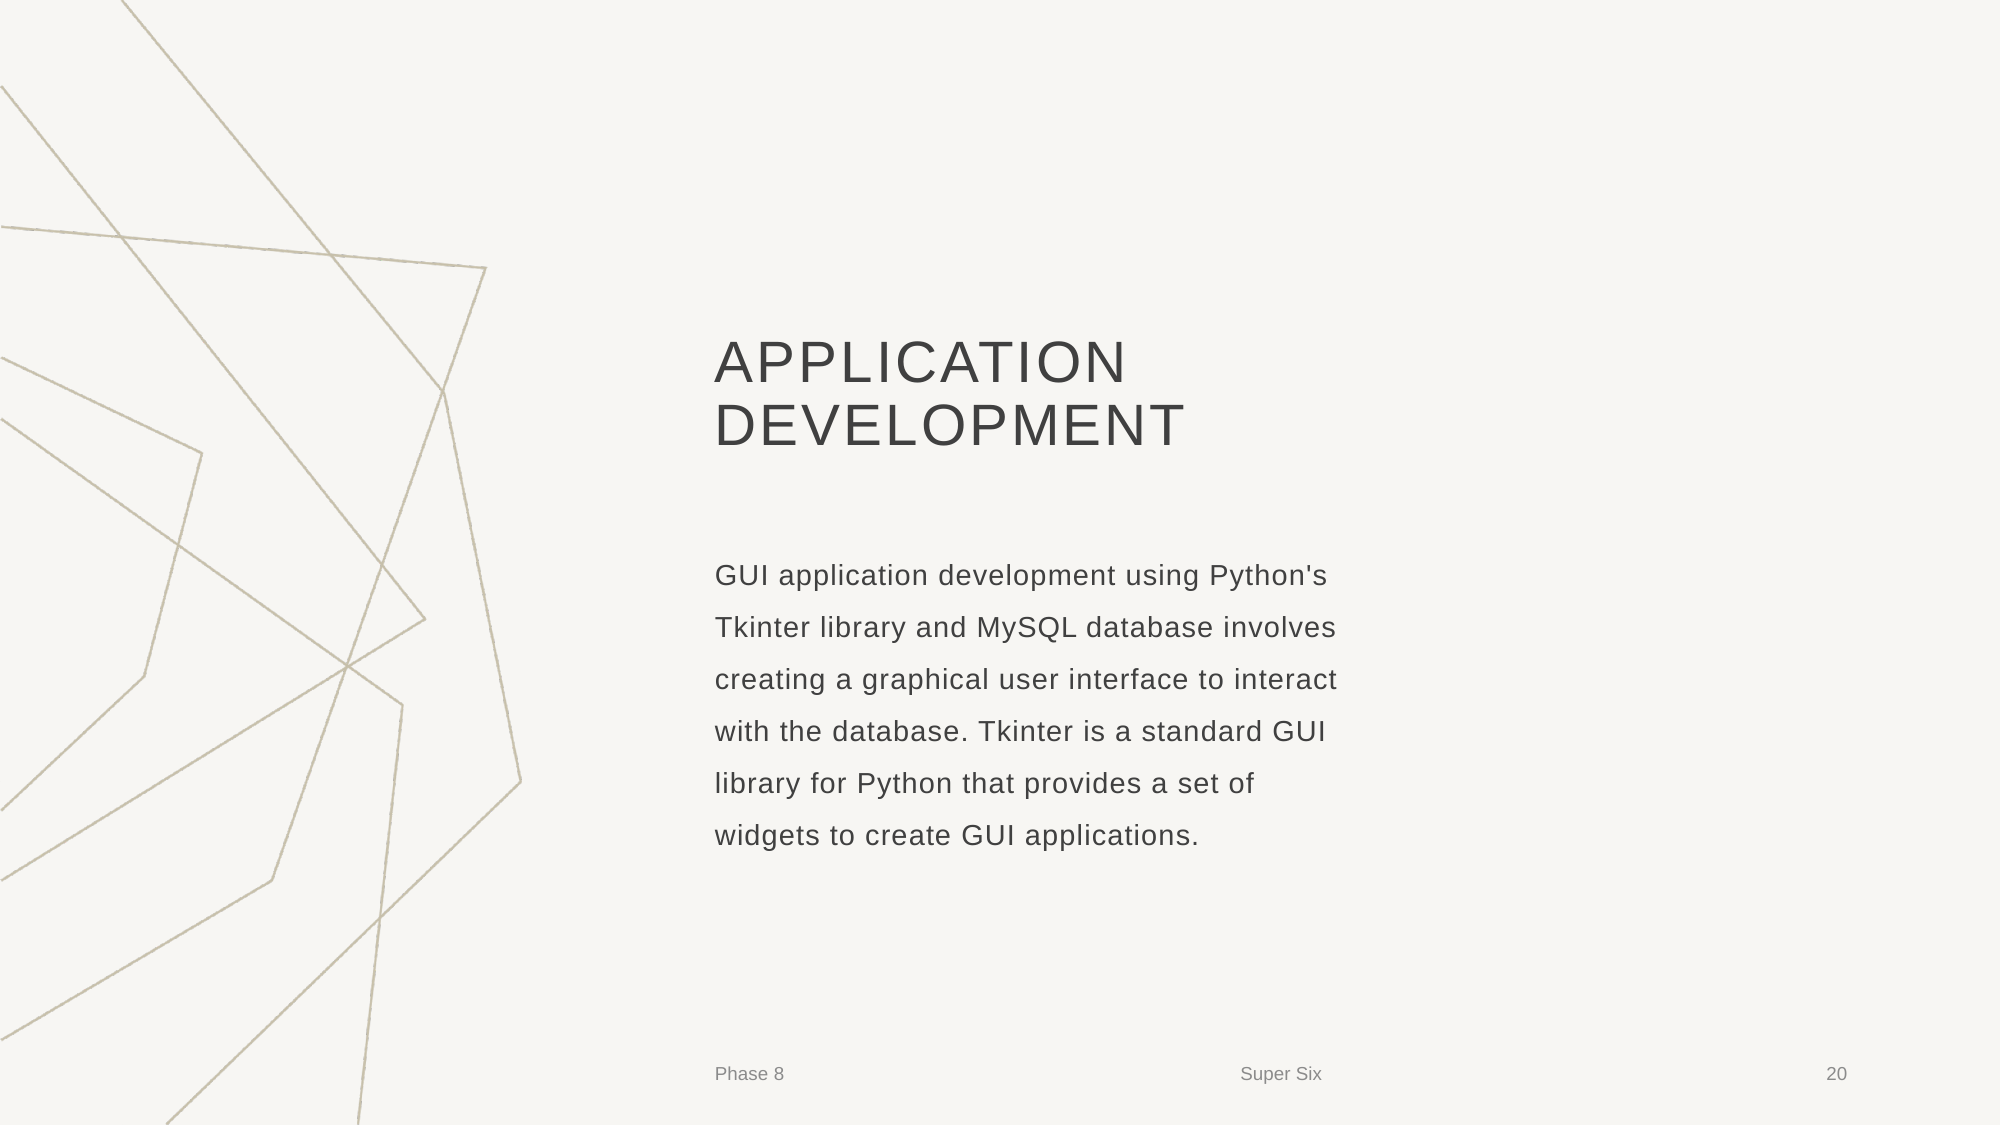

# Application Development
GUI application development using Python's Tkinter library and MySQL database involves creating a graphical user interface to interact with the database. Tkinter is a standard GUI library for Python that provides a set of widgets to create GUI applications.

Phase 8
Super Six
20